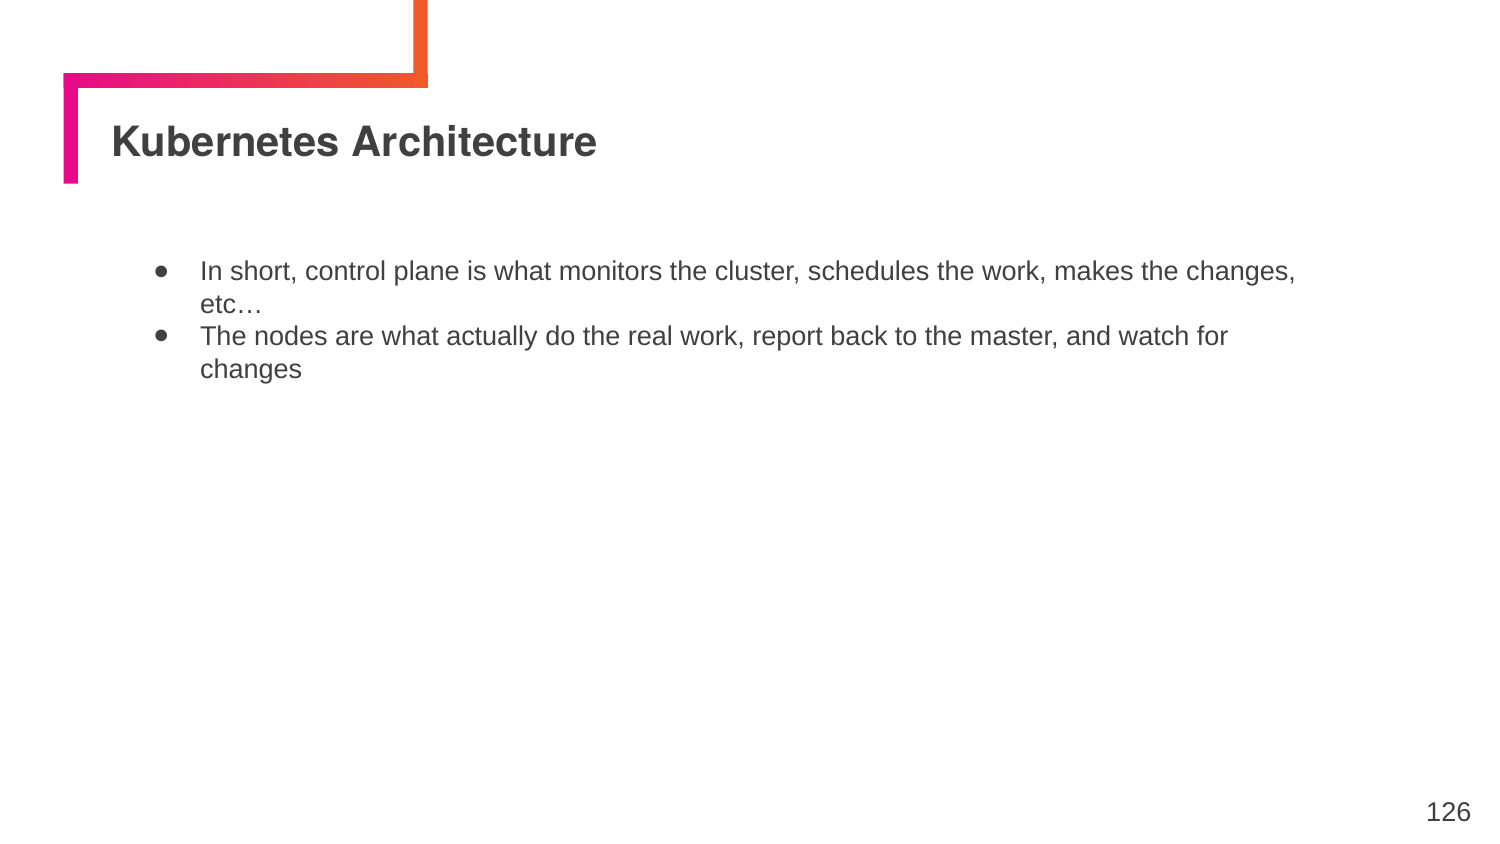

# Kubernetes Architecture

In short, control plane is what monitors the cluster, schedules the work, makes the changes, etc…
The nodes are what actually do the real work, report back to the master, and watch for changes

126